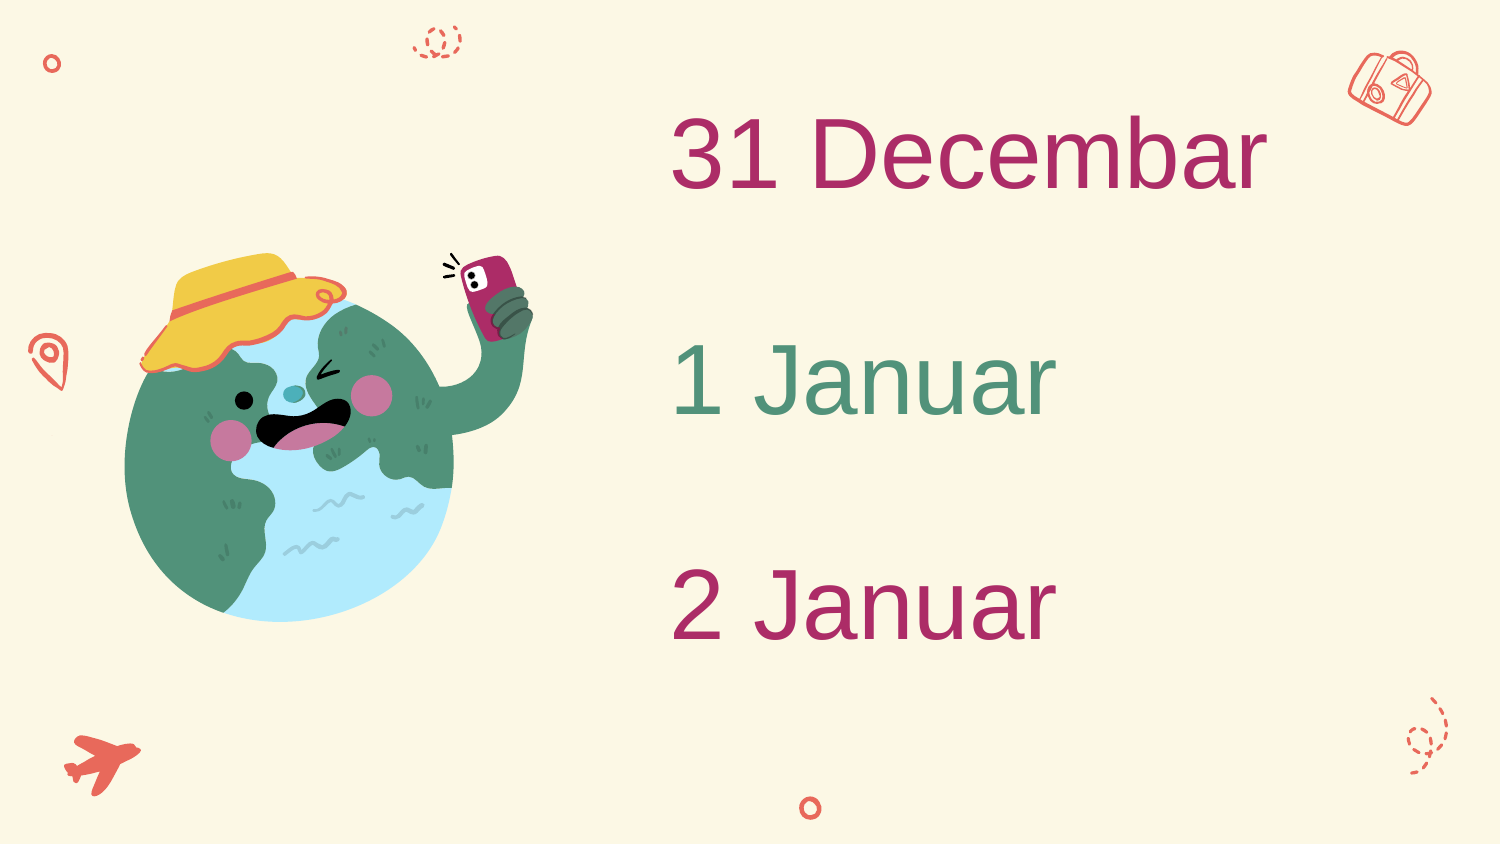

# 31 Decembar

1 Januar
2 Januar